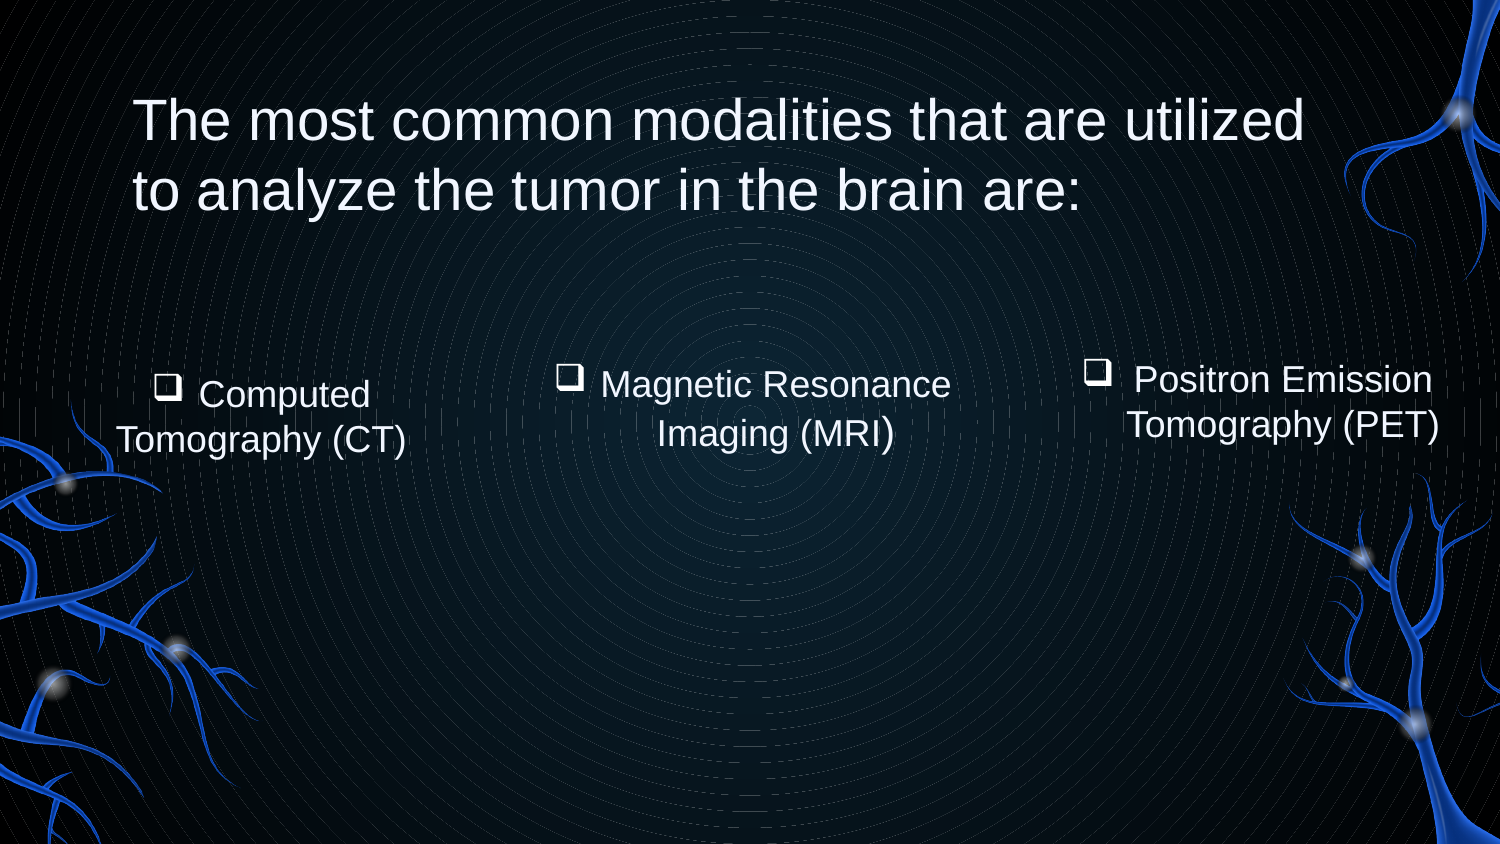

The most common modalities that are utilized to analyze the tumor in the brain are:
Positron Emission Tomography (PET)
Magnetic Resonance Imaging (MRI)
Computed
Tomography (CT)